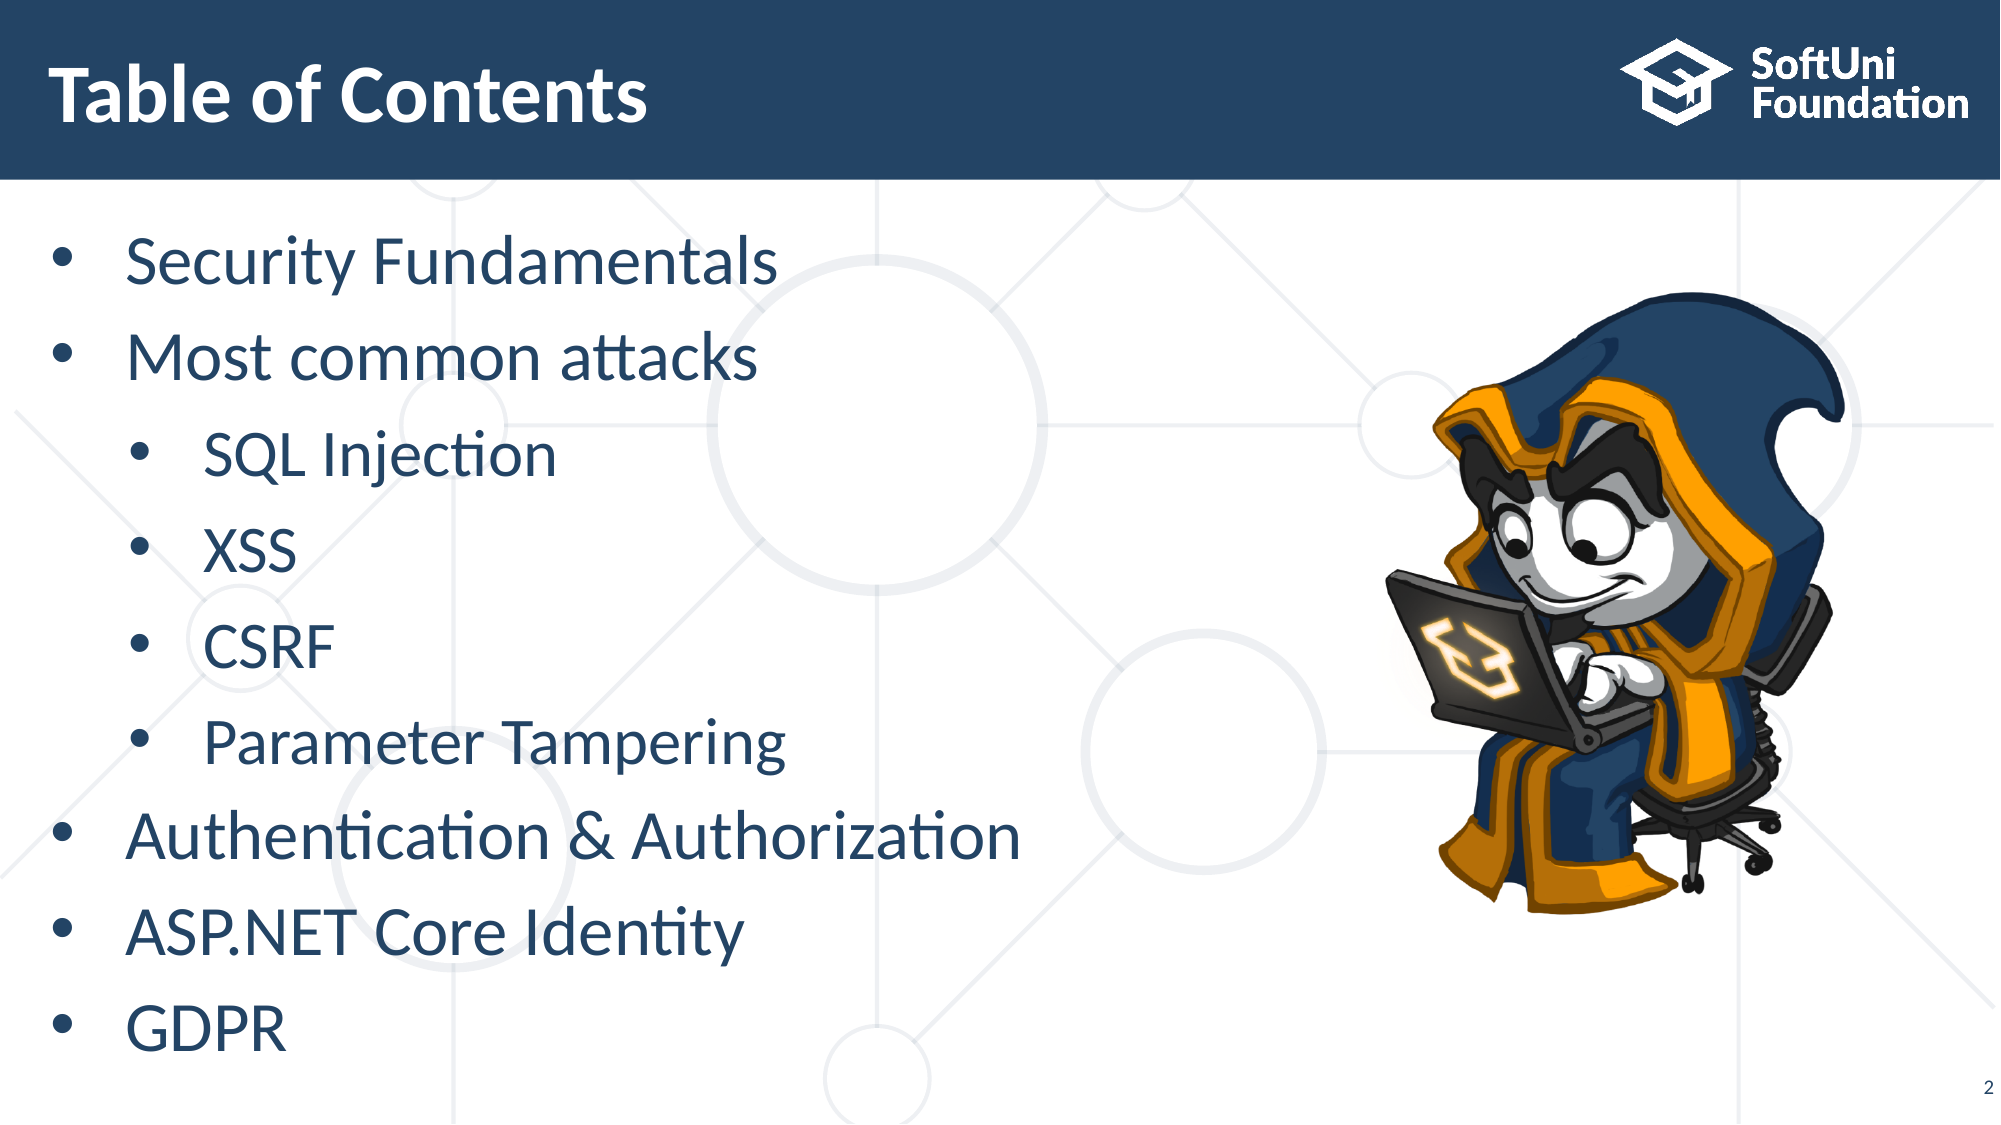

# Table of Contents
Security Fundamentals
Most common attacks
SQL Injection
XSS
CSRF
Parameter Tampering
Authentication & Authorization
ASP.NET Core Identity
GDPR

2